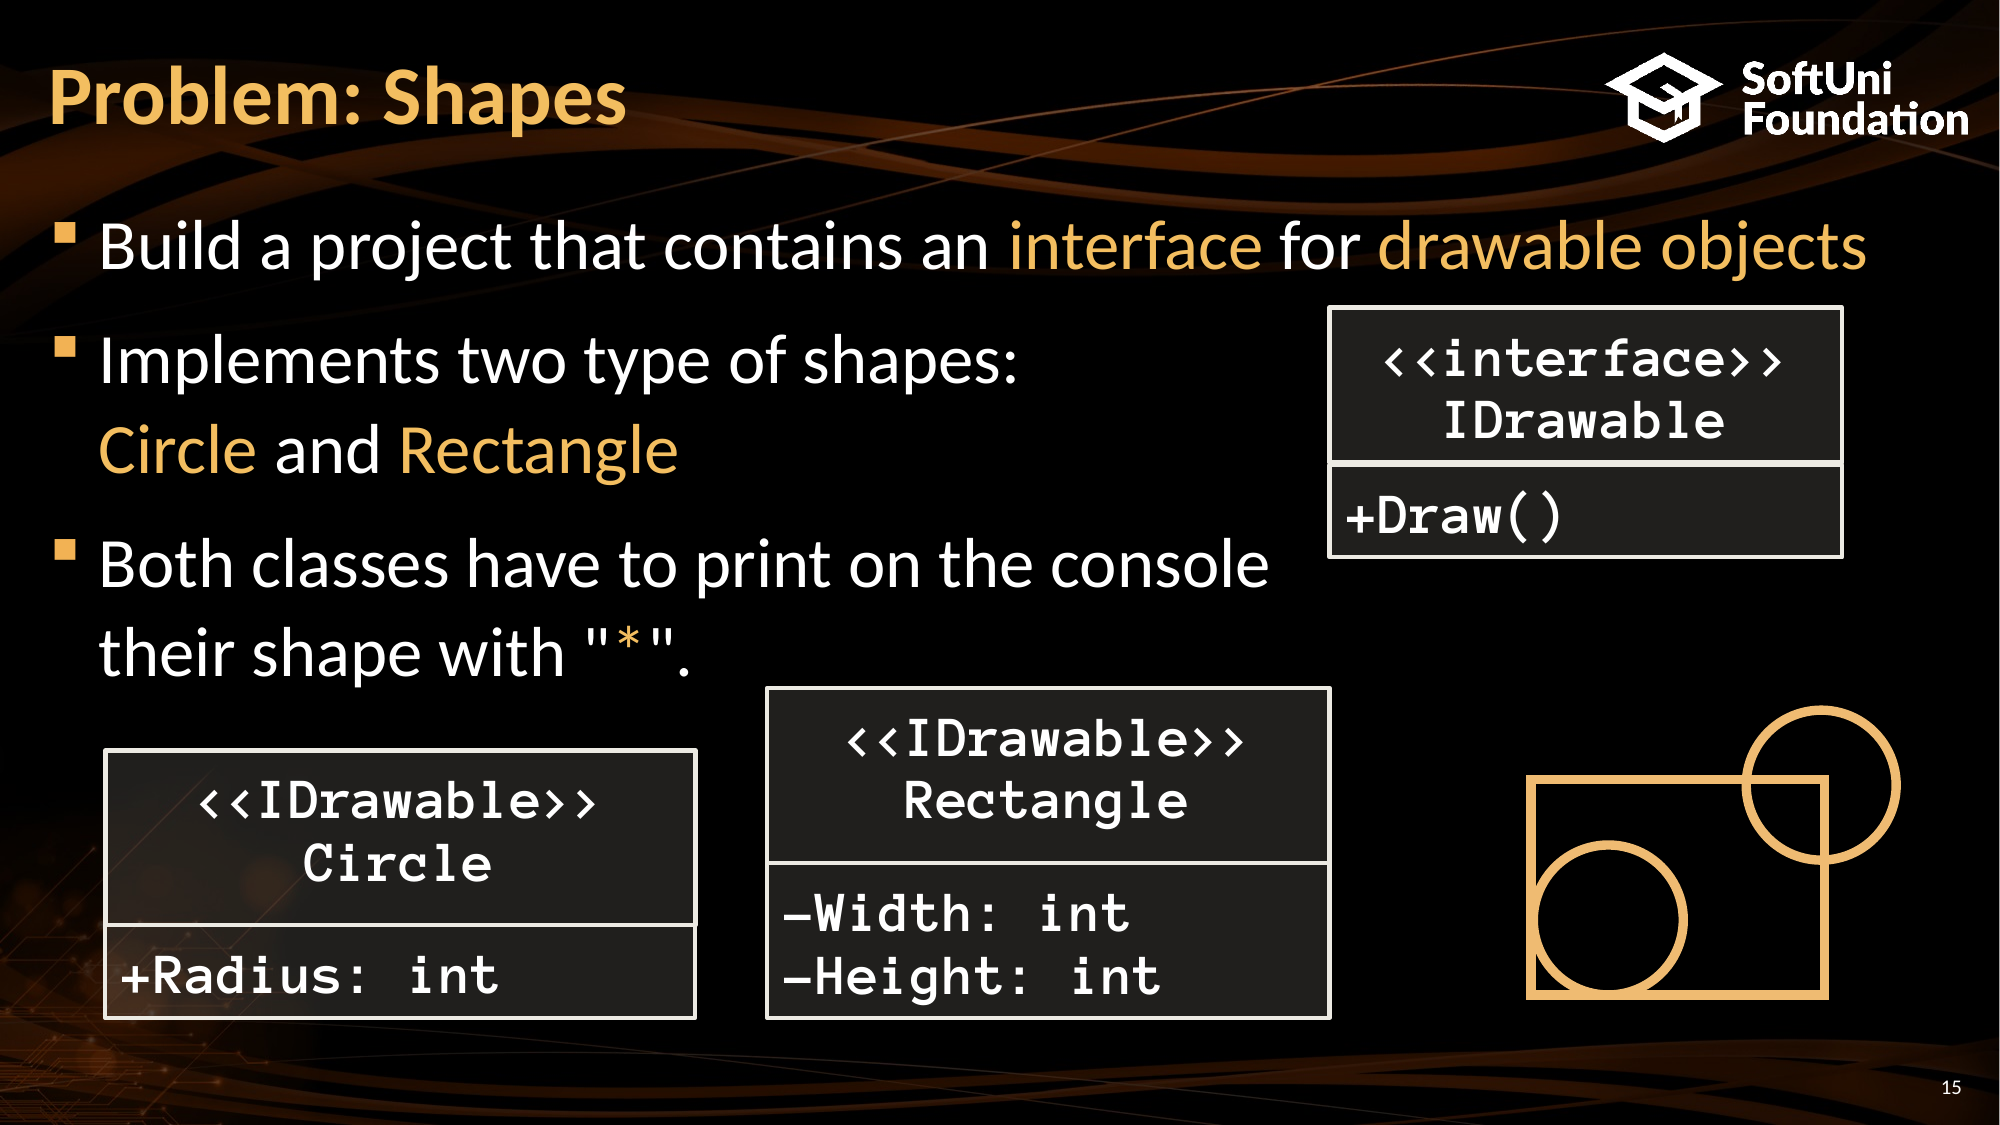

# Problem: Shapes
Build a project that contains an interface for drawable objects
Implements two type of shapes:
Circle and Rectangle
Both classes have to print on the console
their shape with "*".
<<interface>>
IDrawable
+Draw()
<<IDrawable>>
Rectangle
-Width: int
-Height: int

<<IDrawable>>
Circle
+Radius: int

15